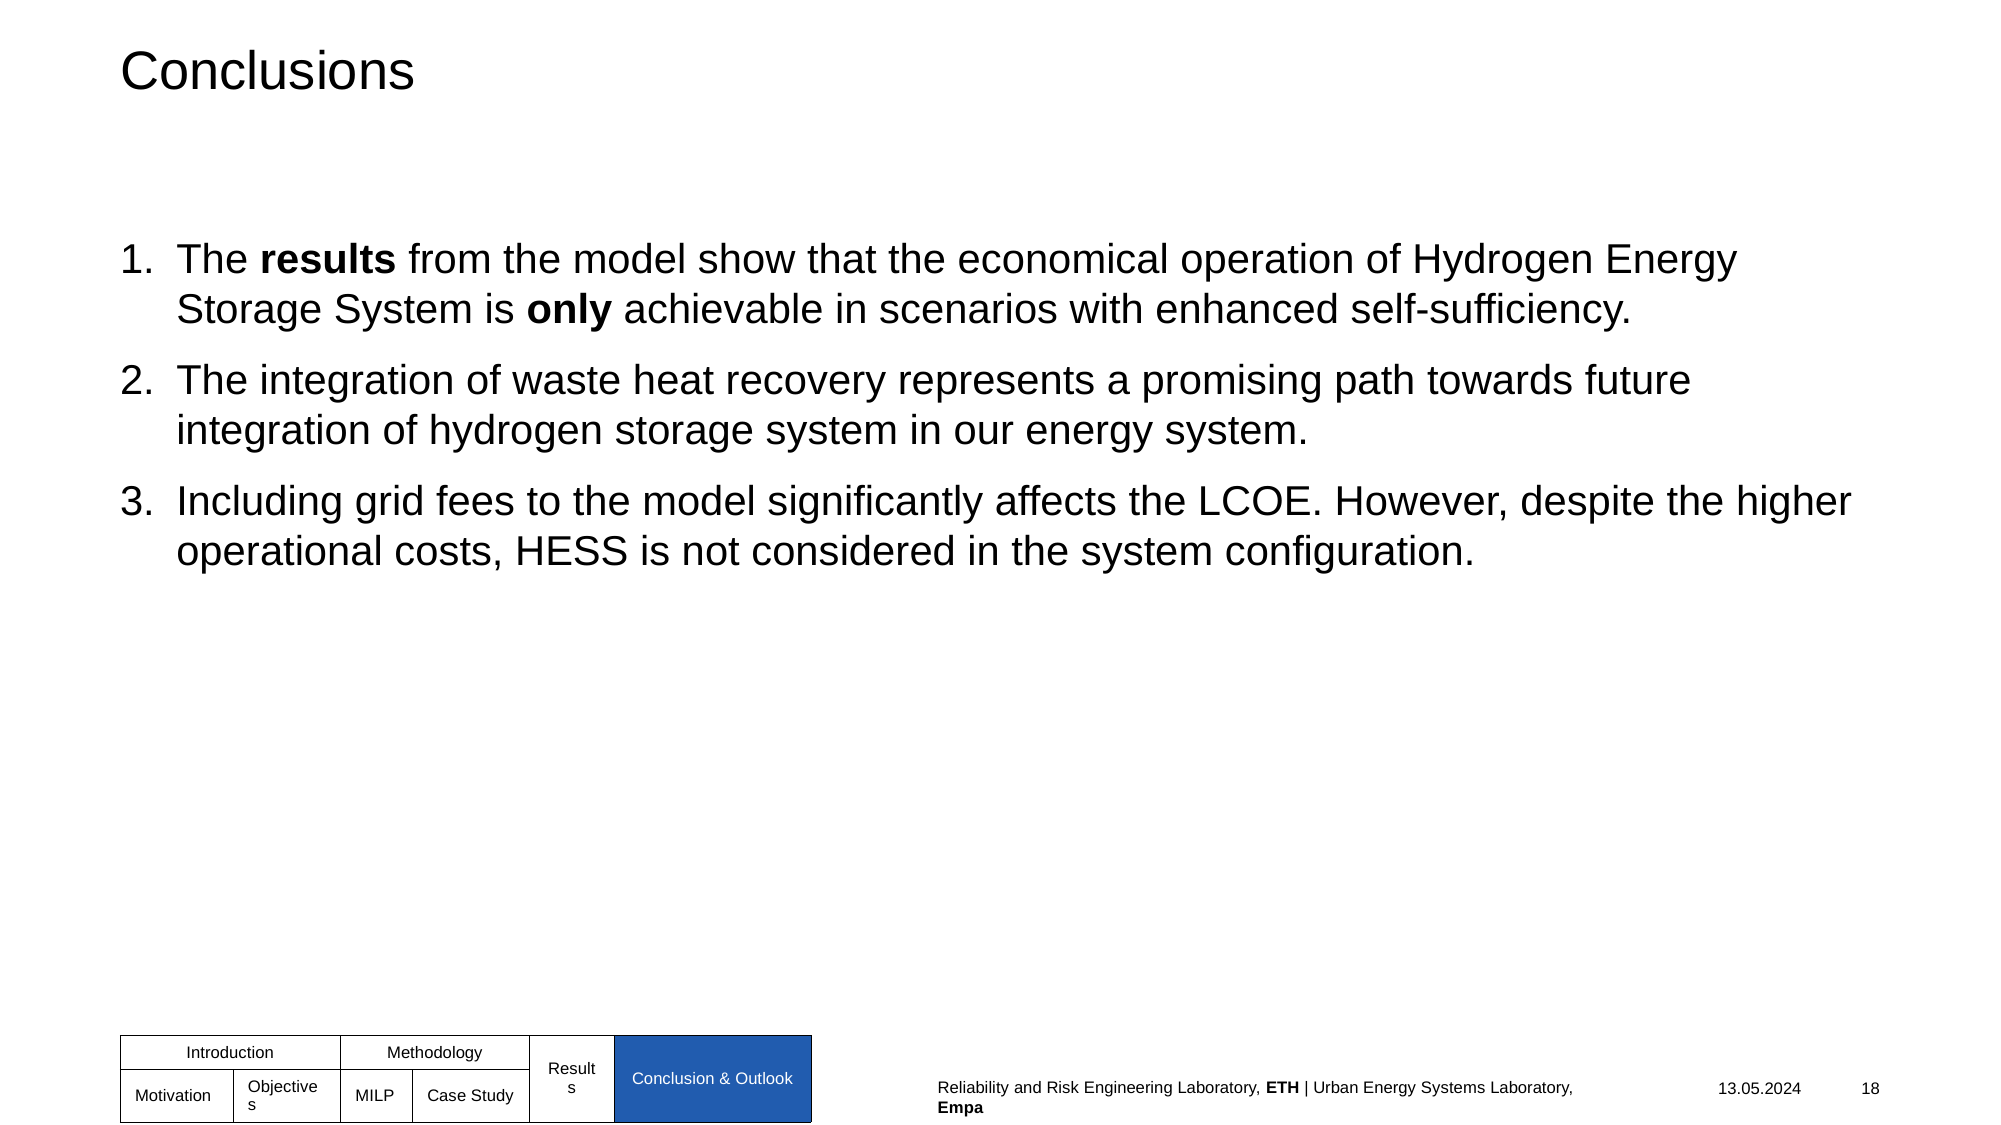

# Conclusions
The results from the model show that the economical operation of Hydrogen Energy Storage System is only achievable in scenarios with enhanced self-sufficiency.
The integration of waste heat recovery represents a promising path towards future integration of hydrogen storage system in our energy system.
Including grid fees to the model significantly affects the LCOE. However, despite the higher operational costs, HESS is not considered in the system configuration.

Reliability and Risk Engineering Laboratory, ETH | Urban Energy Systems Laboratory, Empa
13.05.2024
18